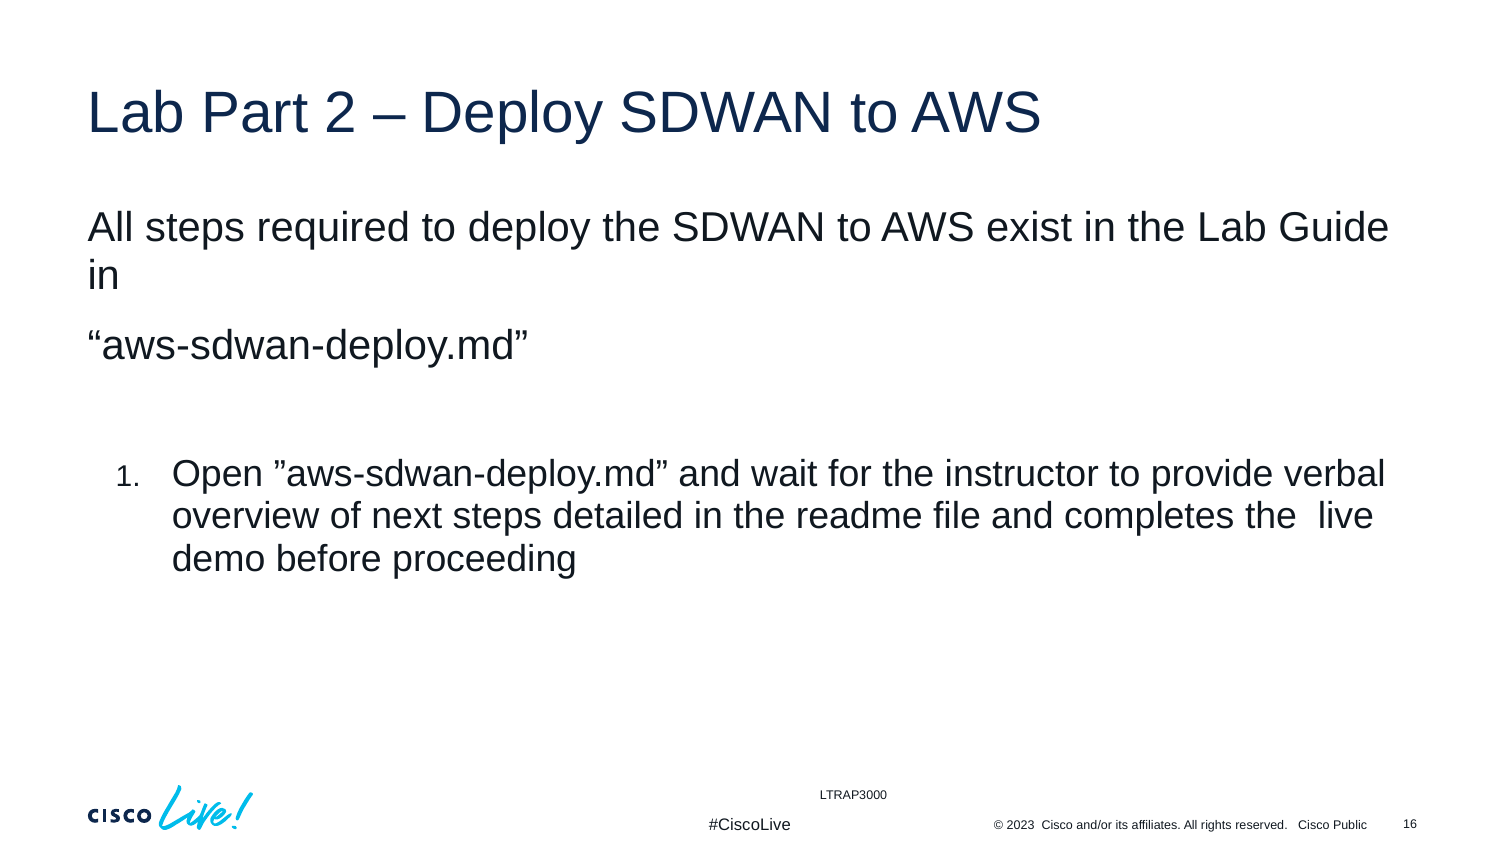

# Lab Part 2 – Deploy SDWAN to AWS
All steps required to deploy the SDWAN to AWS exist in the Lab Guide in
“aws-sdwan-deploy.md”

Open ”aws-sdwan-deploy.md” and wait for the instructor to provide verbal overview of next steps detailed in the readme file and completes the  live demo before proceeding

16
LTRAP3000